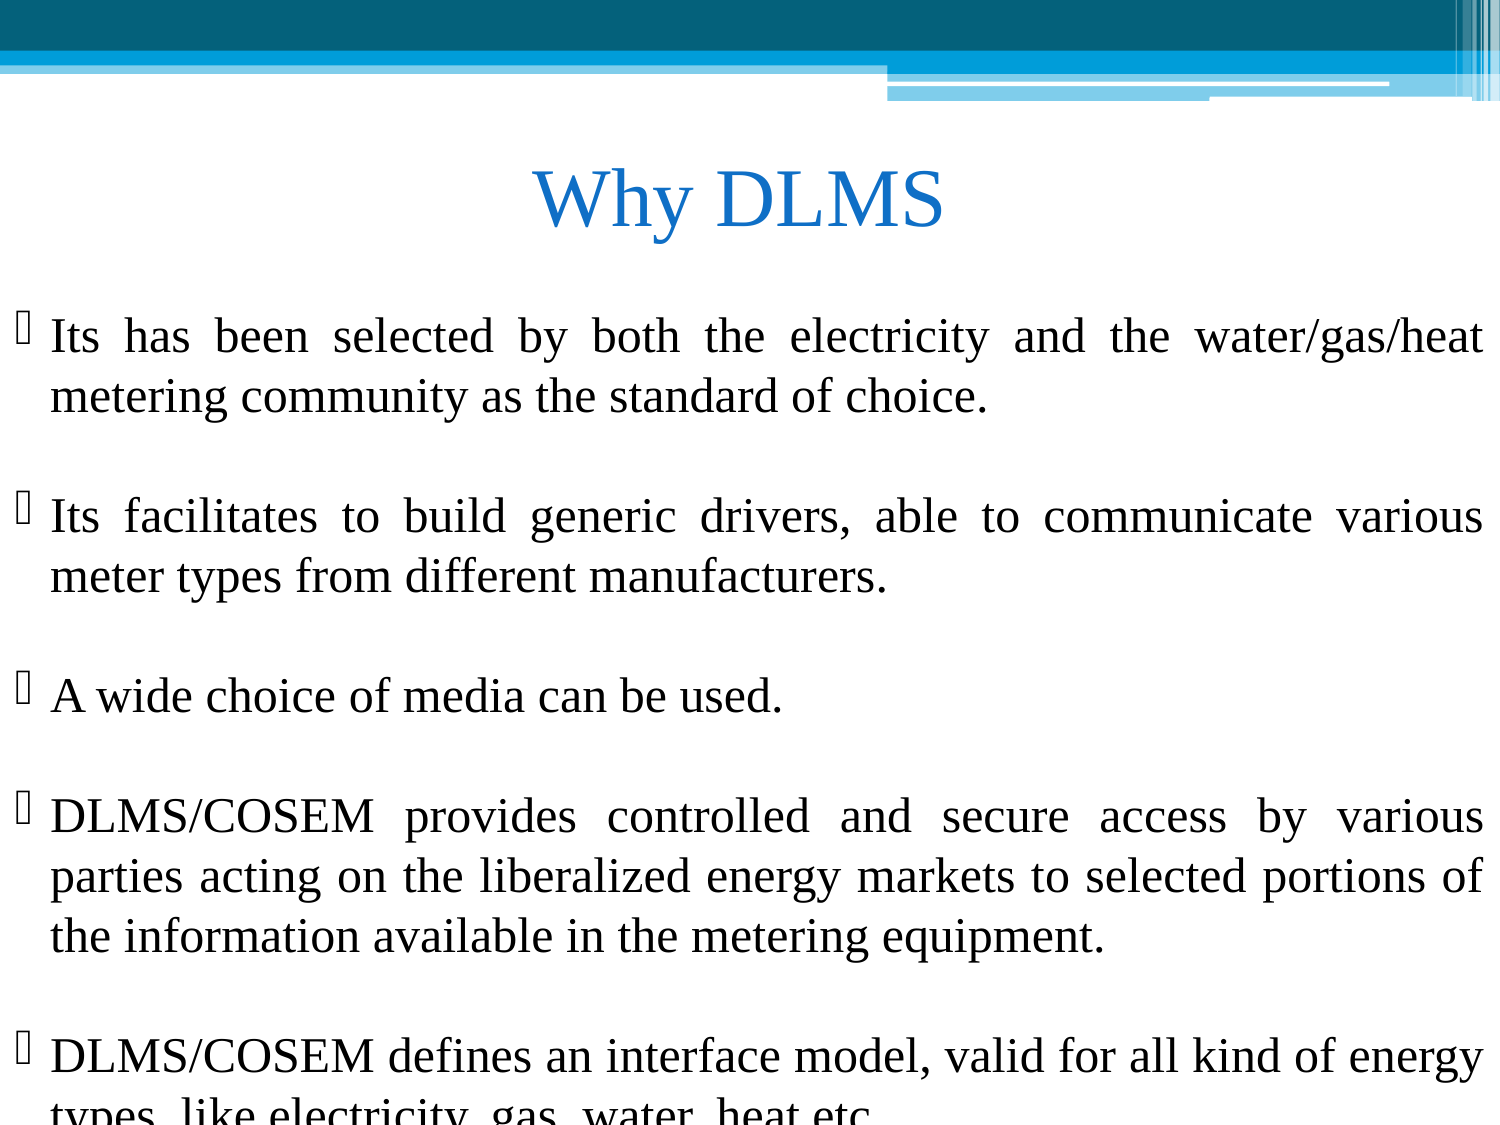

Why DLMS
Its has been selected by both the electricity and the water/gas/heat metering community as the standard of choice.

Its facilitates to build generic drivers, able to communicate various meter types from different manufacturers.

A wide choice of media can be used.

DLMS/COSEM provides controlled and secure access by various parties acting on the liberalized energy markets to selected portions of the information available in the metering equipment.

DLMS/COSEM defines an interface model, valid for all kind of energy types, like electricity, gas, water, heat etc.